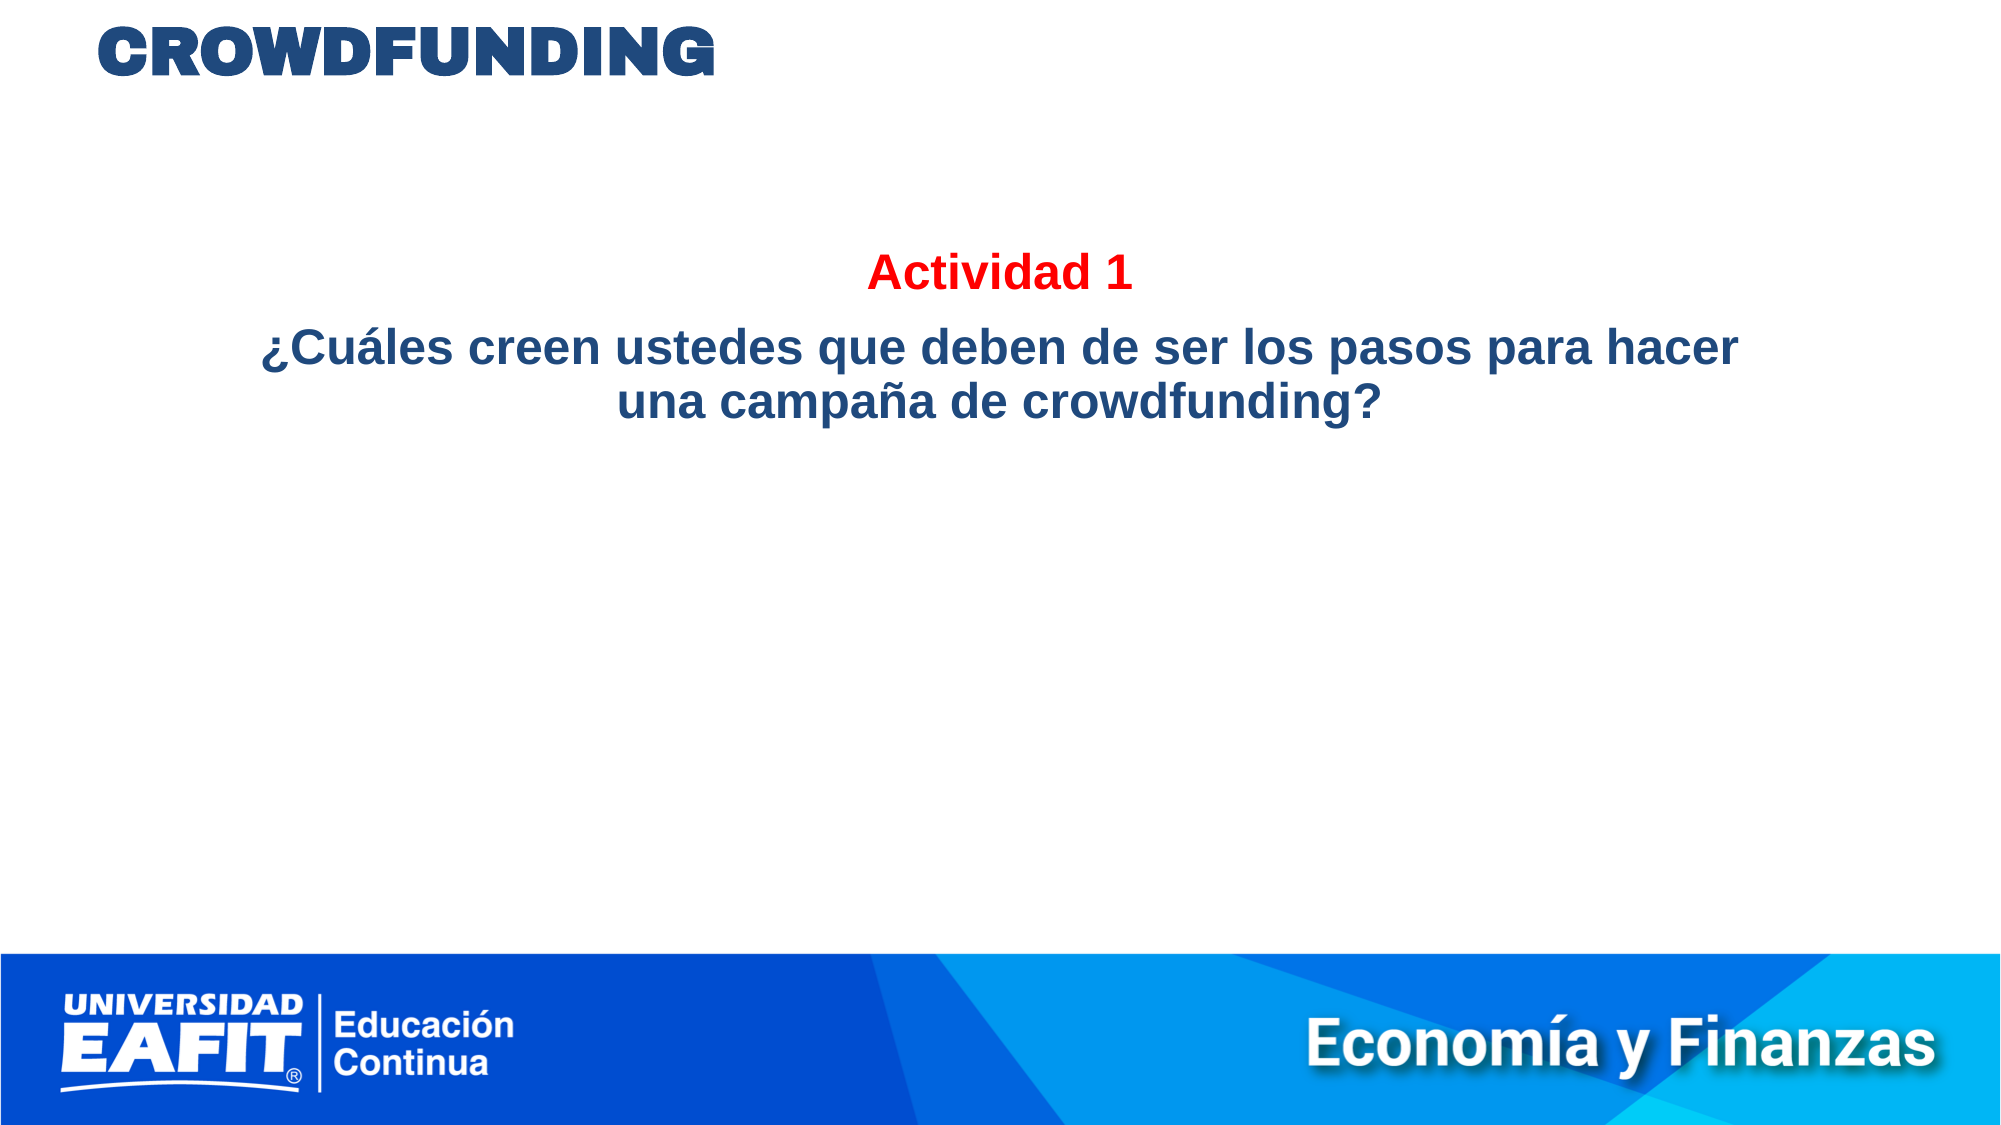

CROWDFUNDING
Actividad 1
¿Cuáles creen ustedes que deben de ser los pasos para hacer una campaña de crowdfunding?